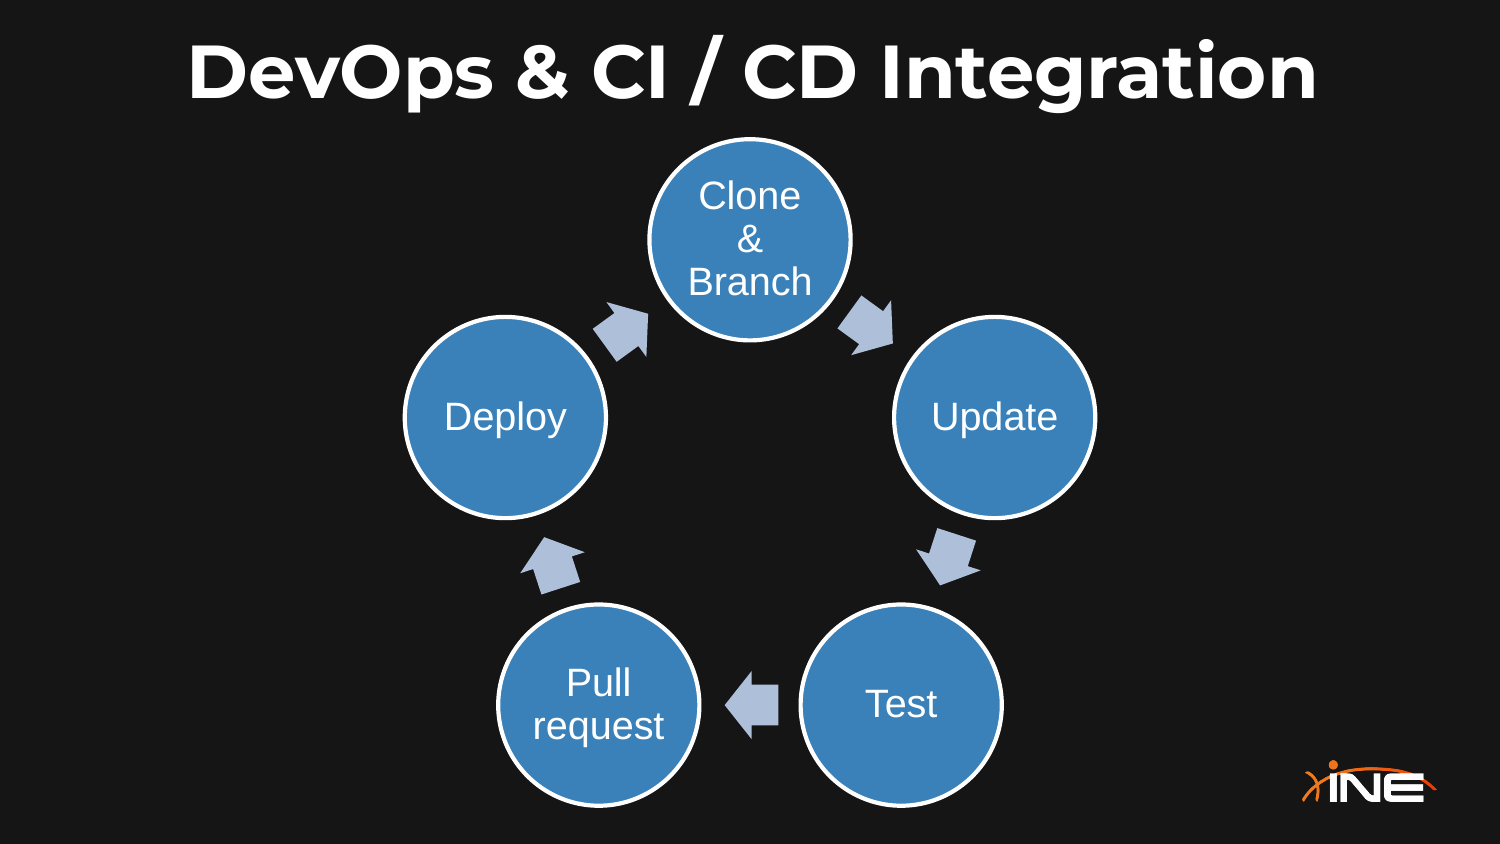

# DevOps & CI / CD Integration
Clone & Branch

Update

Test

Pull request

Deploy